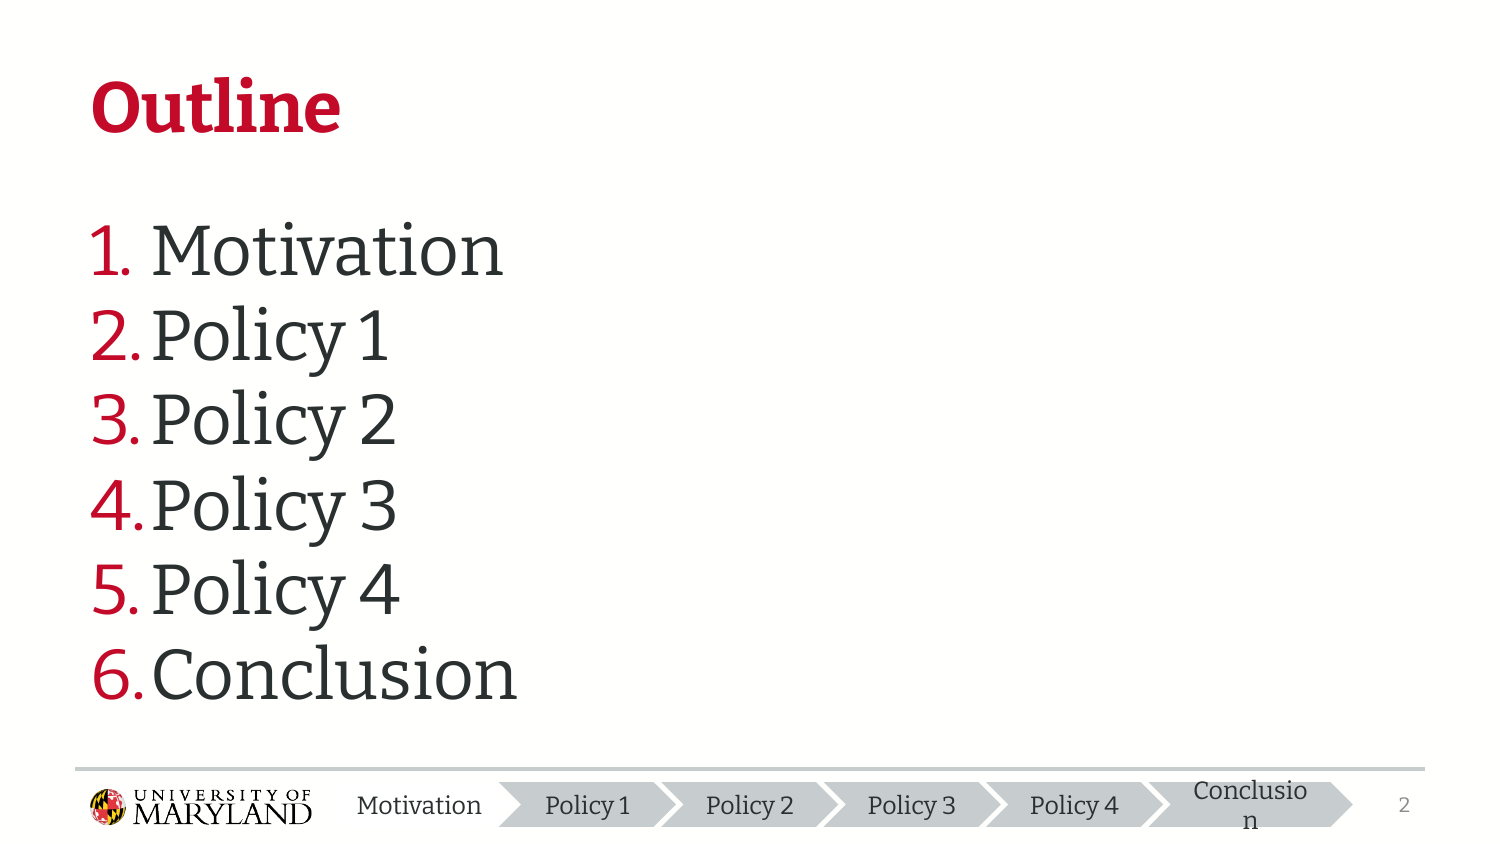

# Outline
Motivation
Policy 1
Policy 2
Policy 3
Policy 4
Conclusion
Motivation
Policy 2
Policy 3
Policy 4
Conclusion
Policy 1
2